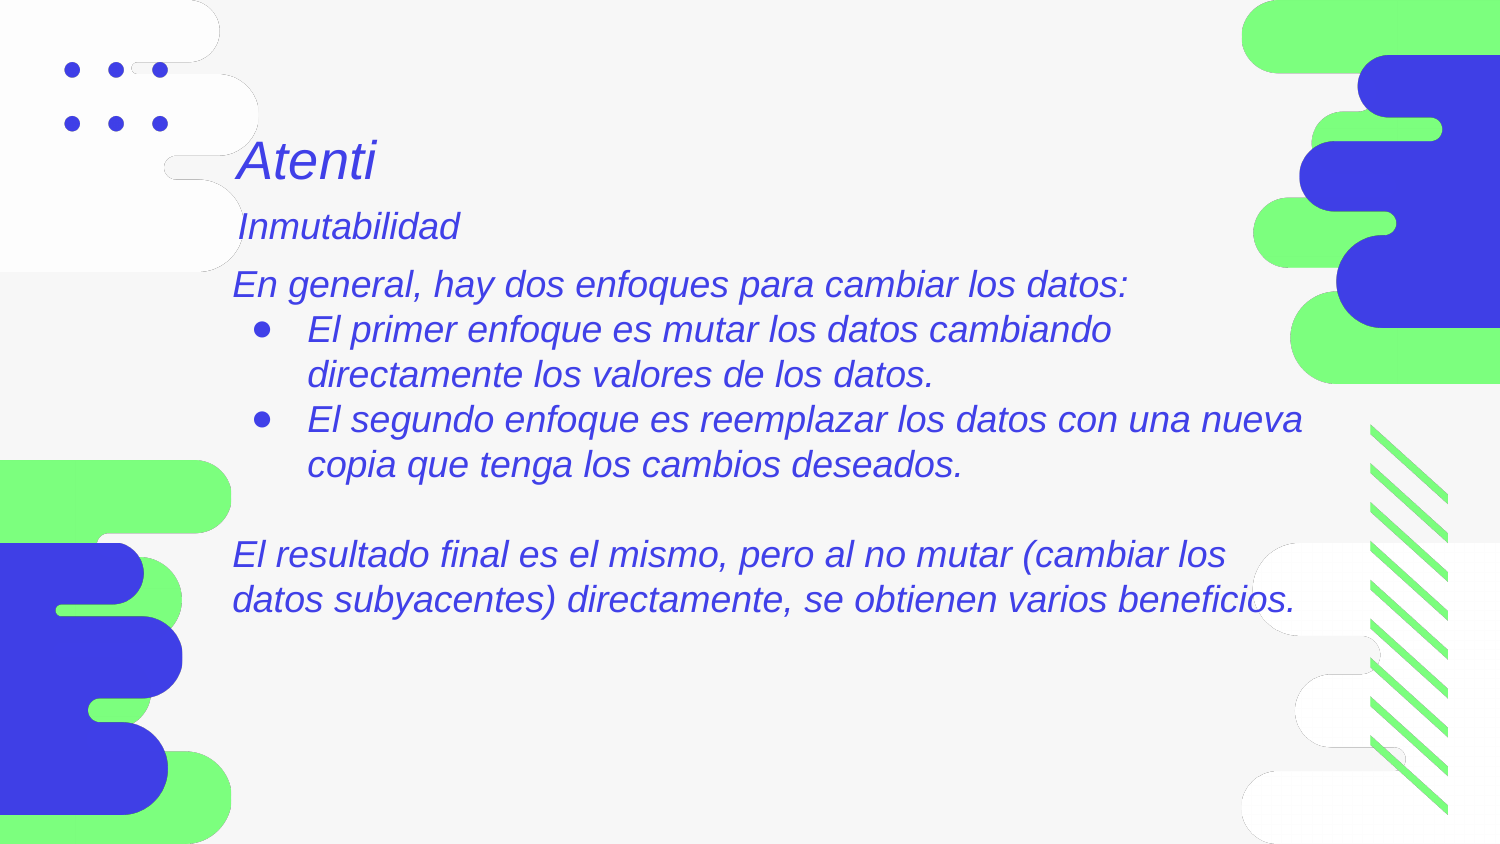

Atenti
Inmutabilidad
En general, hay dos enfoques para cambiar los datos:
El primer enfoque es mutar los datos cambiando directamente los valores de los datos.
El segundo enfoque es reemplazar los datos con una nueva copia que tenga los cambios deseados.

El resultado final es el mismo, pero al no mutar (cambiar los datos subyacentes) directamente, se obtienen varios beneficios.